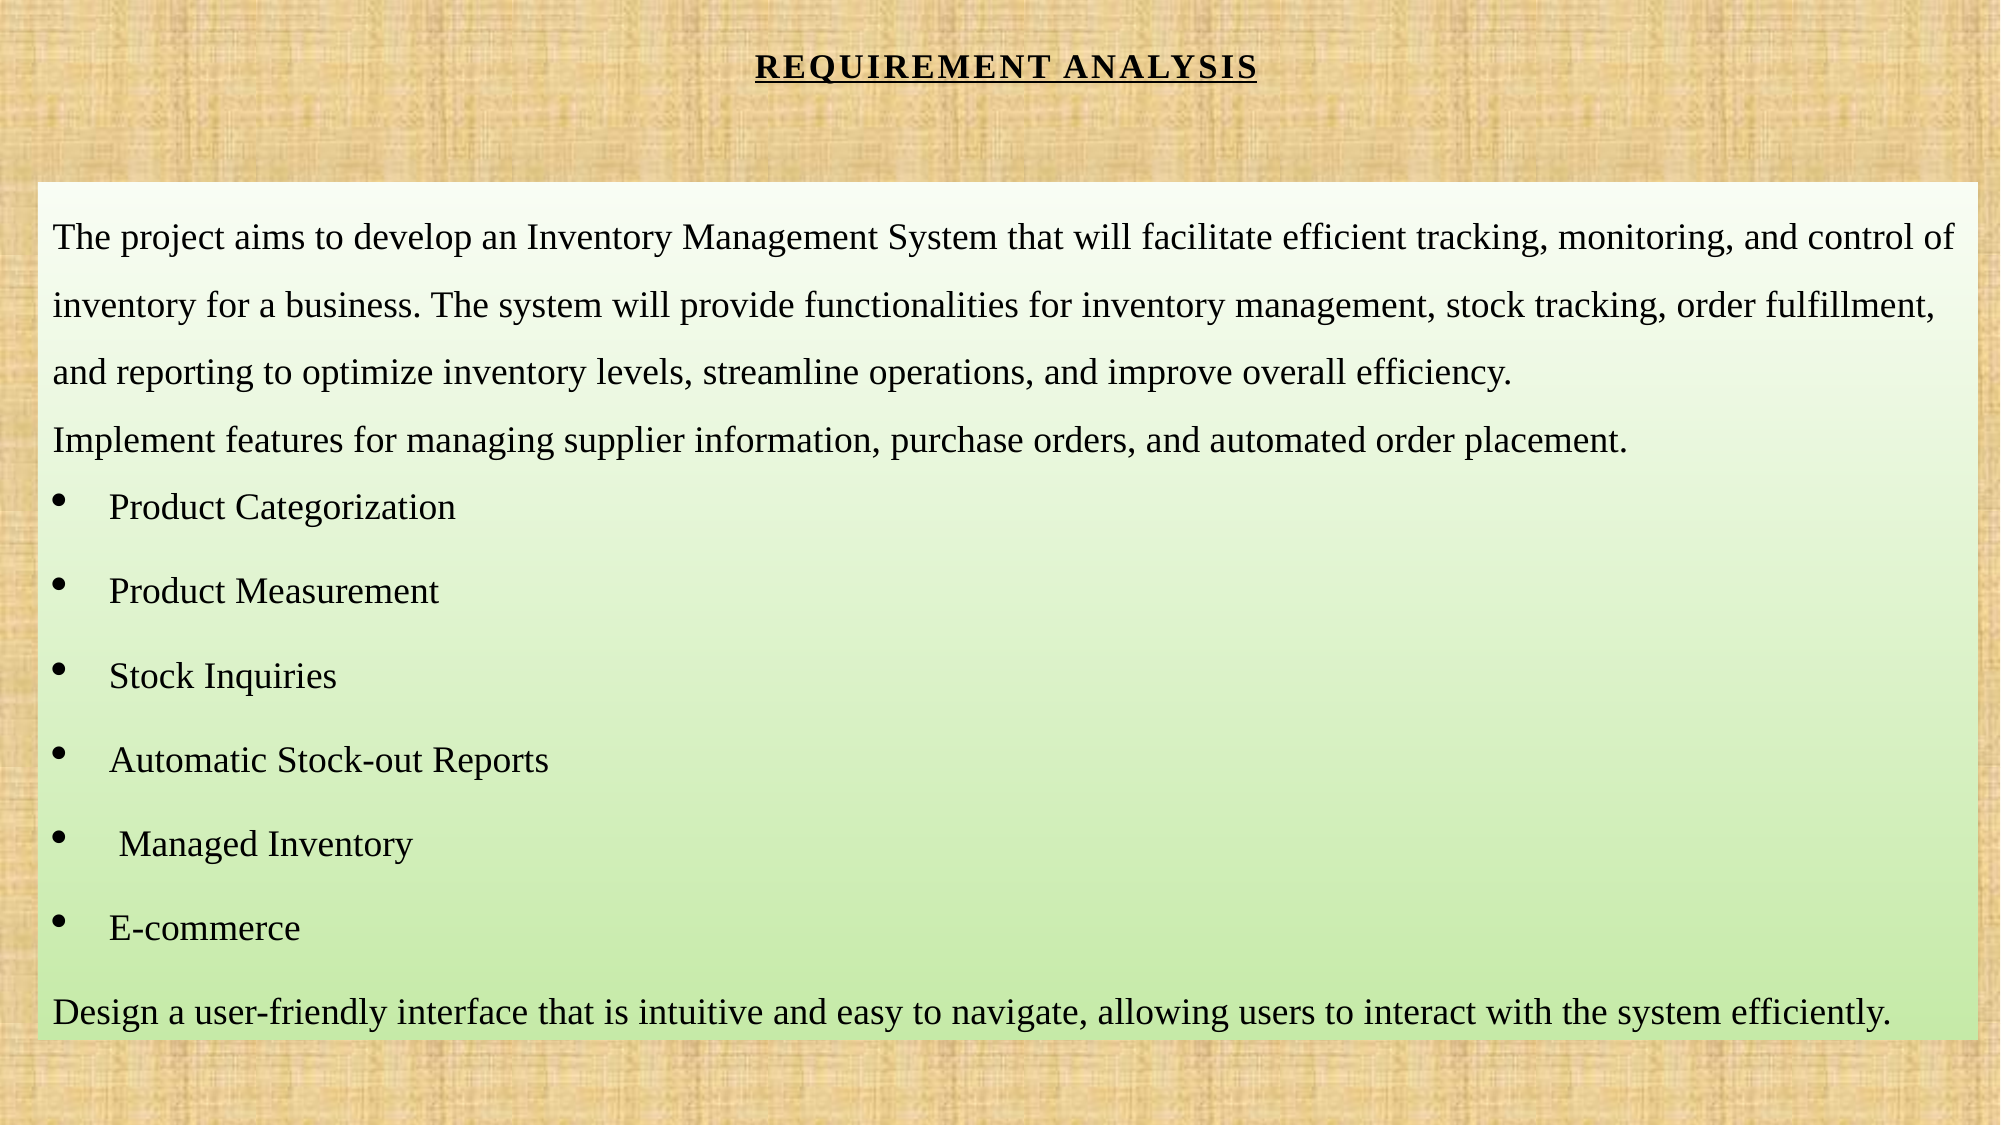

Requirement Analysis

The project aims to develop an Inventory Management System that will facilitate efficient tracking, monitoring, and control of inventory for a business. The system will provide functionalities for inventory management, stock tracking, order fulfillment, and reporting to optimize inventory levels, streamline operations, and improve overall efficiency.
Implement features for managing supplier information, purchase orders, and automated order placement.
Product Categorization
Product Measurement
Stock Inquiries
Automatic Stock-out Reports
 Managed Inventory
E-commerce
Design a user-friendly interface that is intuitive and easy to navigate, allowing users to interact with the system efficiently.